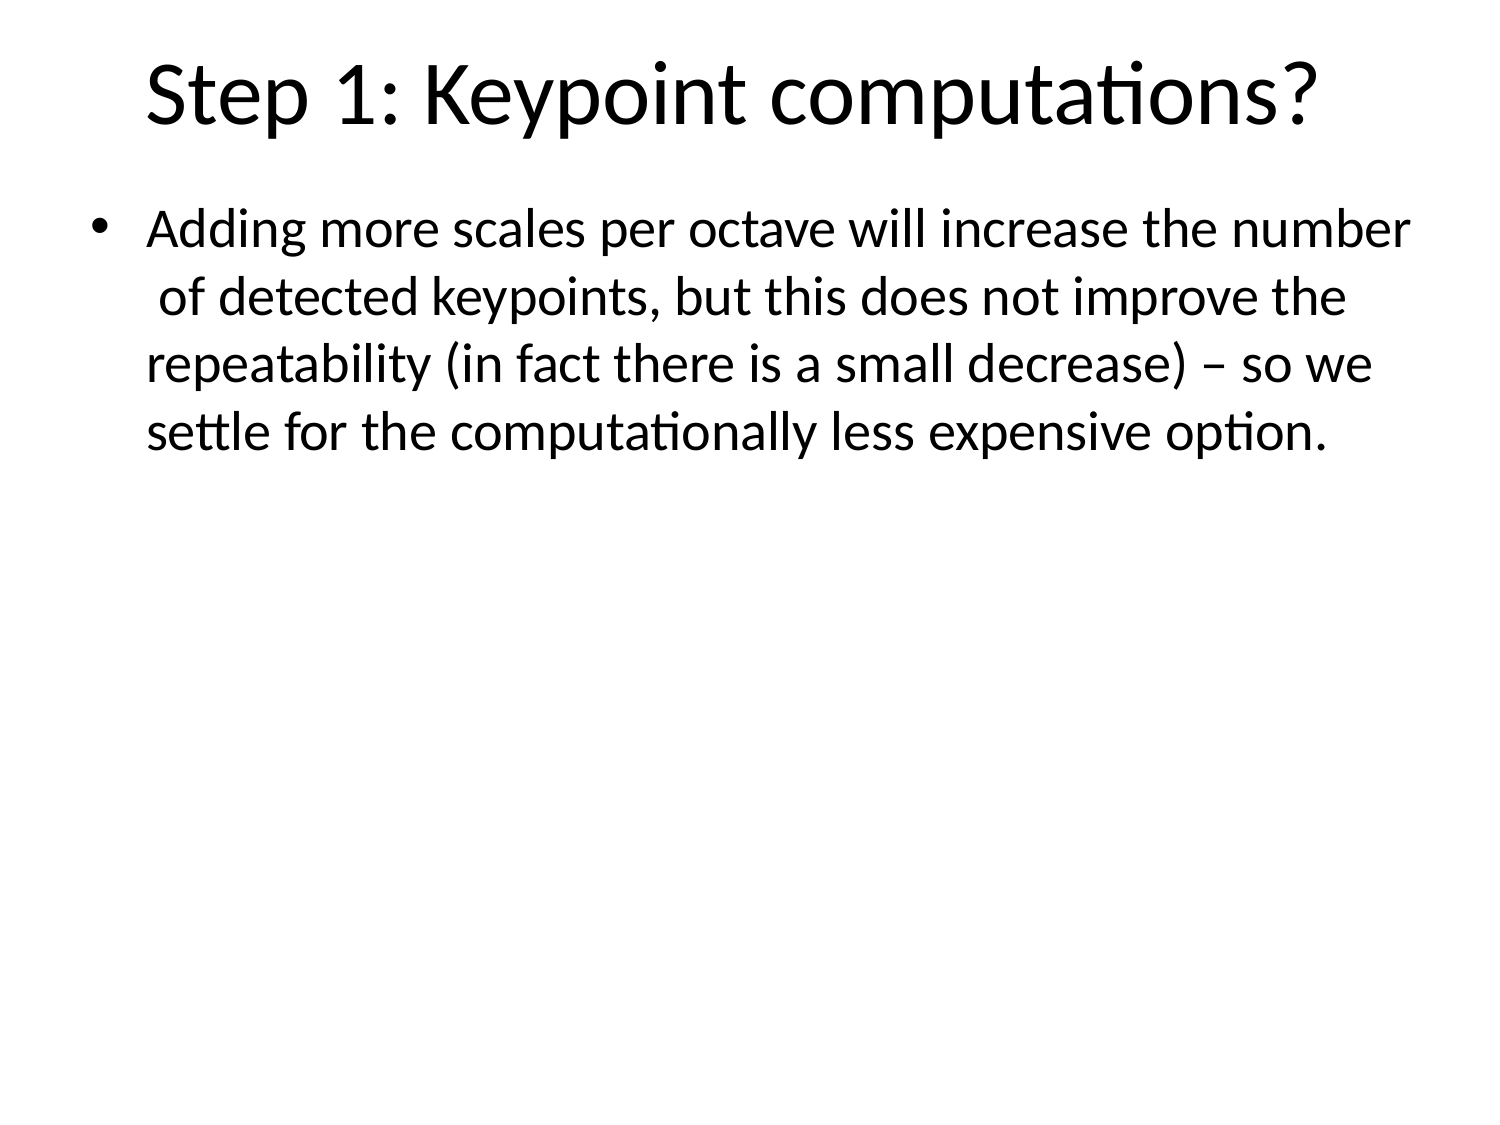

# Step 1: Keypoint computations?
Adding more scales per octave will increase the number  of detected keypoints, but this does not improve the  repeatability (in fact there is a small decrease) – so we  settle for the computationally less expensive option.